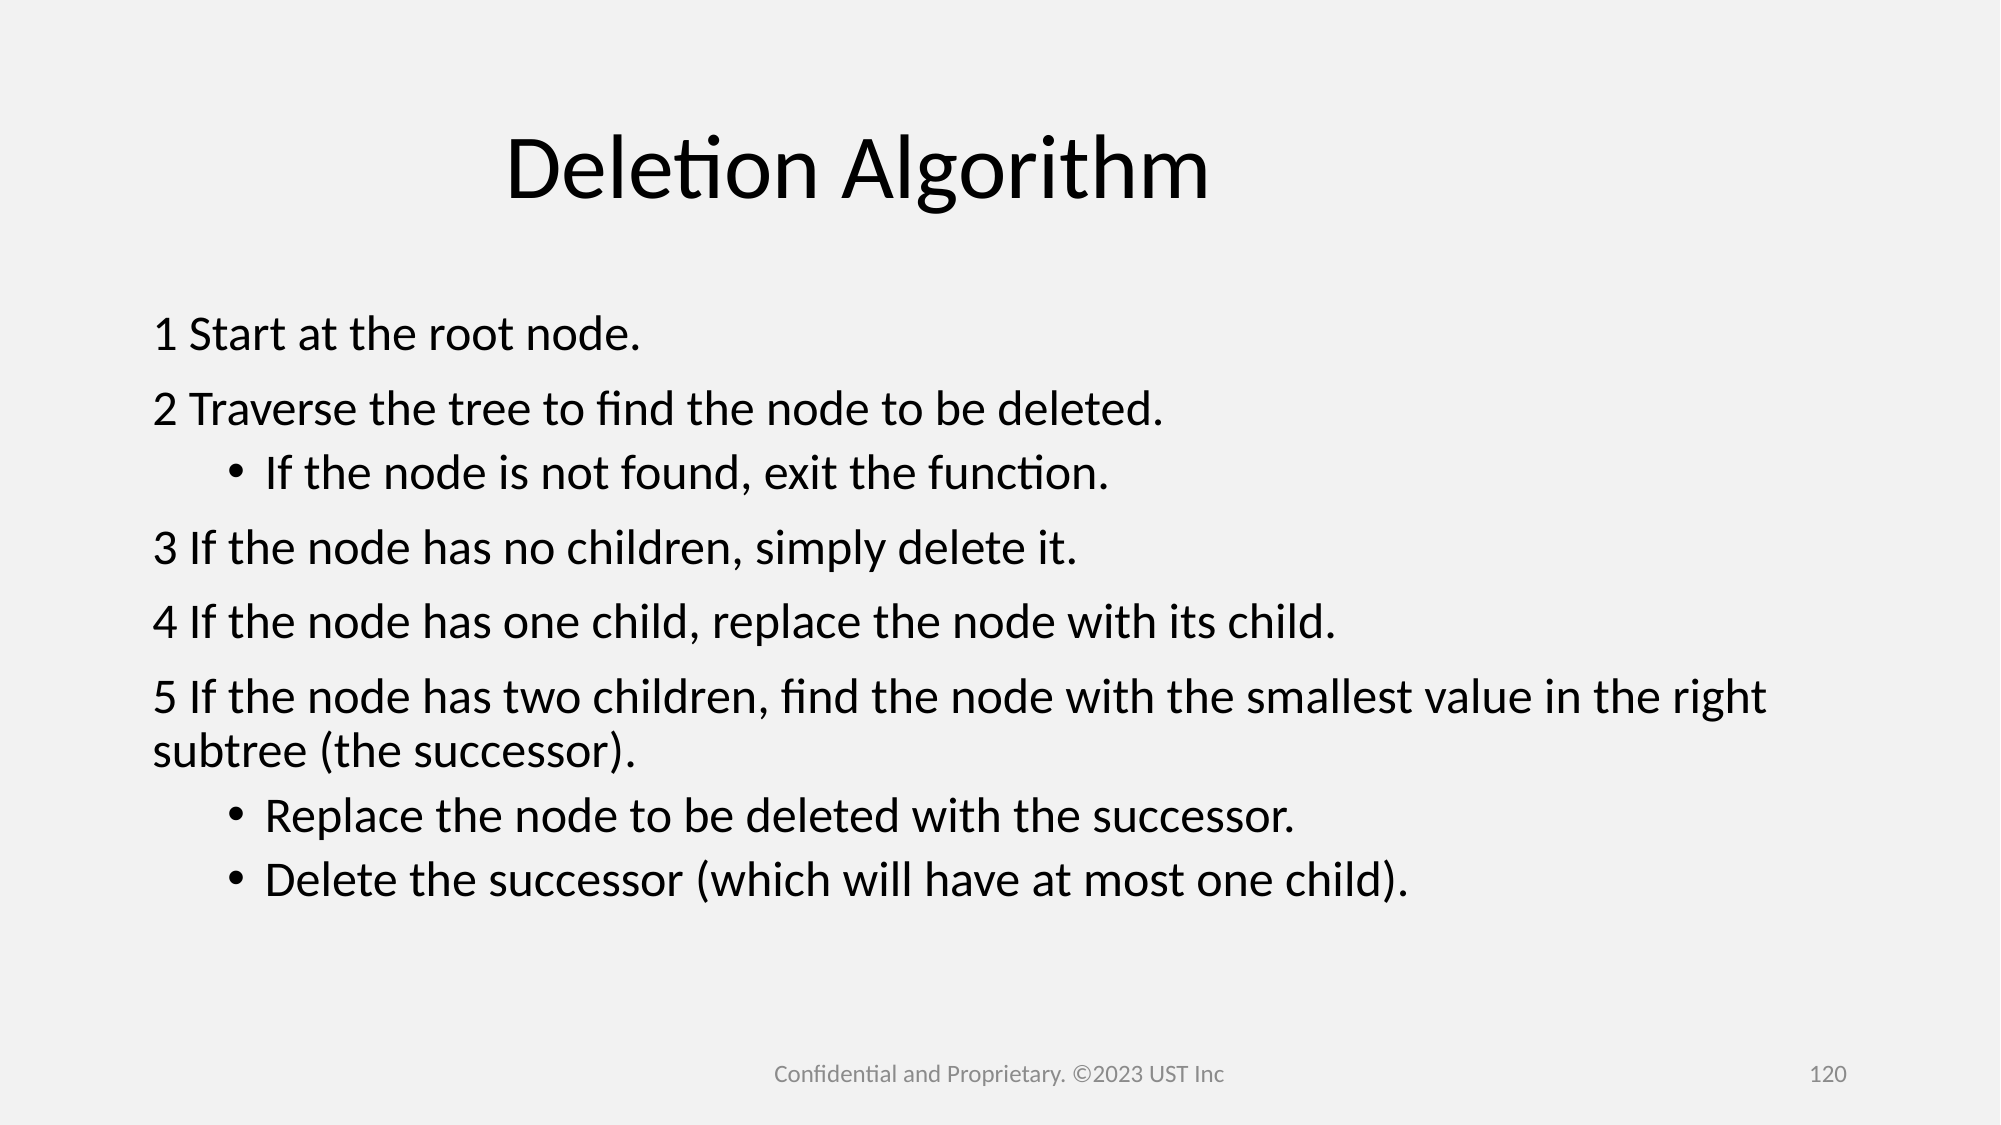

# Deletion Algorithm
1 Start at the root node.
2 Traverse the tree to find the node to be deleted.
If the node is not found, exit the function.
3 If the node has no children, simply delete it.
4 If the node has one child, replace the node with its child.
5 If the node has two children, find the node with the smallest value in the right subtree (the successor).
Replace the node to be deleted with the successor.
Delete the successor (which will have at most one child).

Confidential and Proprietary. ©2023 UST Inc
120